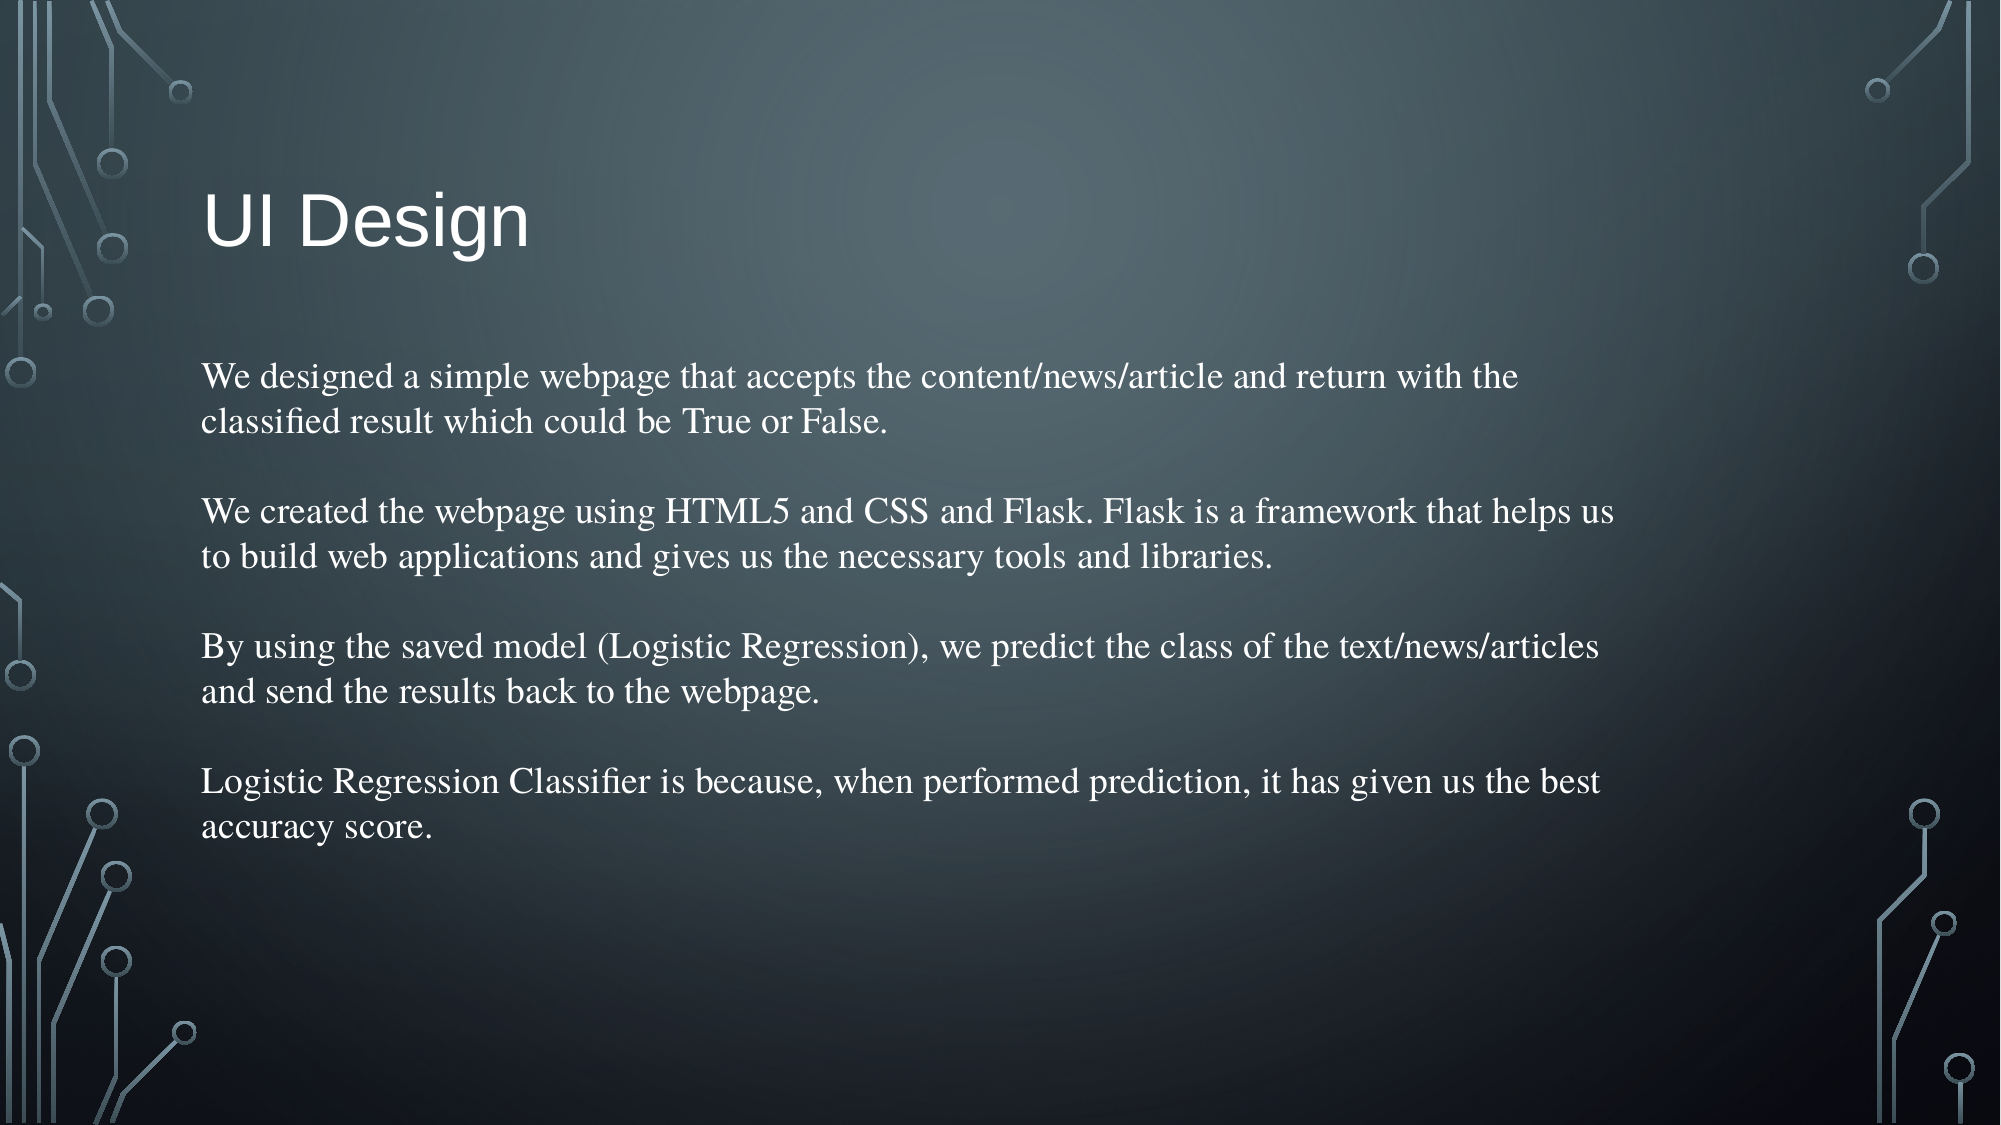

# UI Design
We designed a simple webpage that accepts the content/news/article and return with the classified result which could be True or False.

We created the webpage using HTML5 and CSS and Flask. Flask is a framework that helps us to build web applications and gives us the necessary tools and libraries.

By using the saved model (Logistic Regression), we predict the class of the text/news/articles and send the results back to the webpage.

Logistic Regression Classifier is because, when performed prediction, it has given us the best accuracy score.